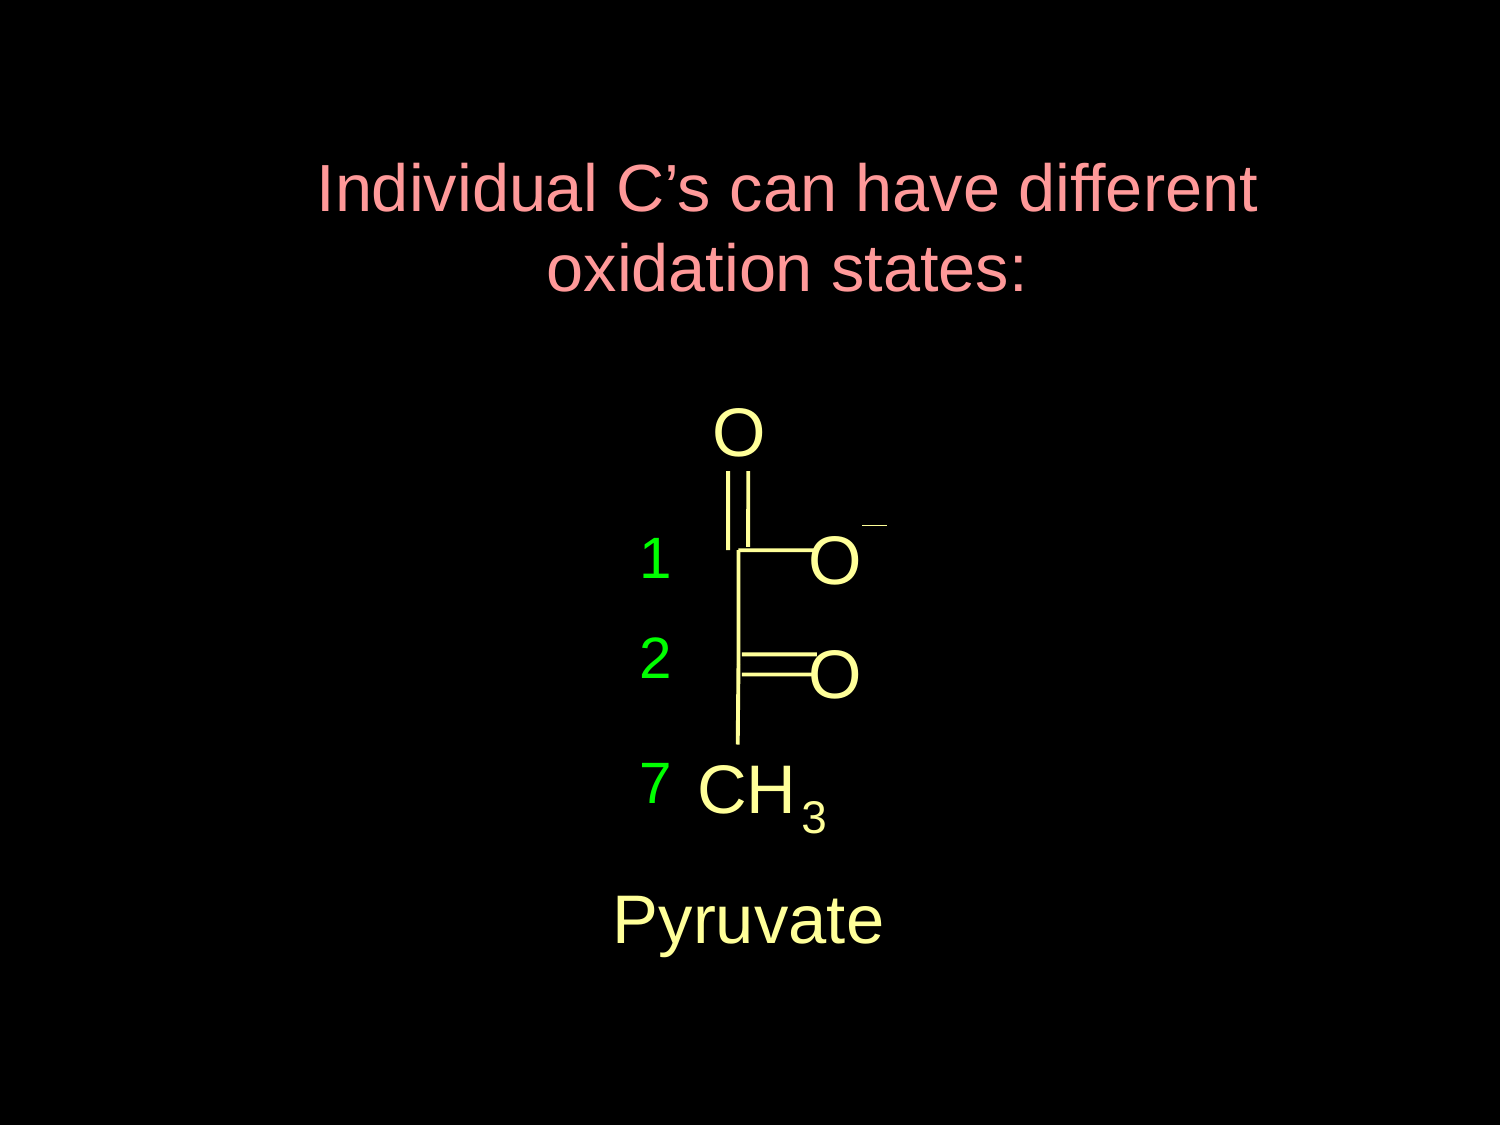

Individual C’s can have different oxidation states:
O

1
O

2
O

7
C
H
3
  Pyruvate